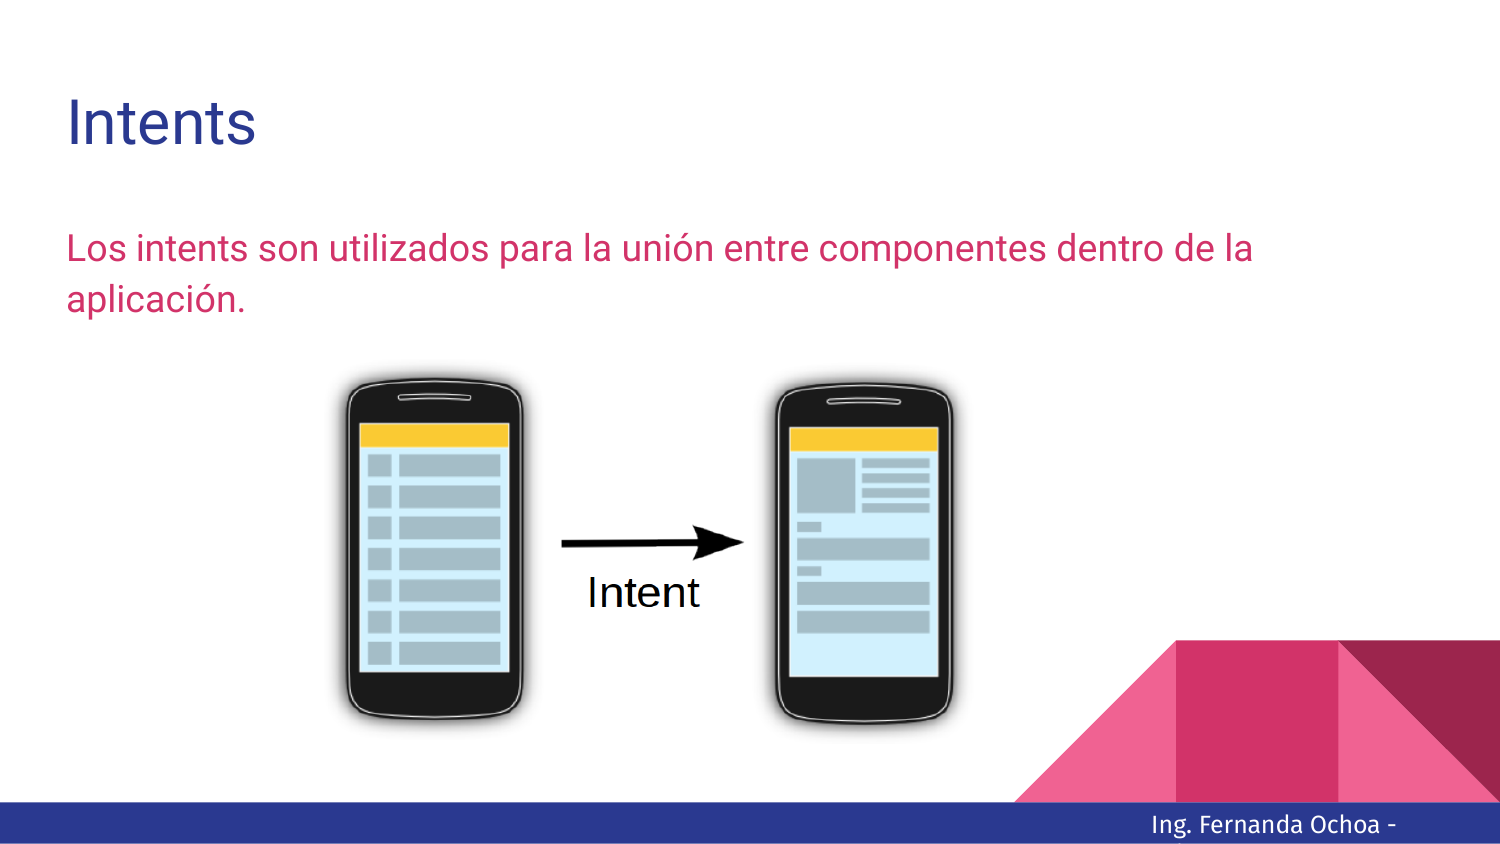

# Intents
Los intents son utilizados para la unión entre componentes dentro de la aplicación.

Ing. Fernanda Ochoa - @imonsh